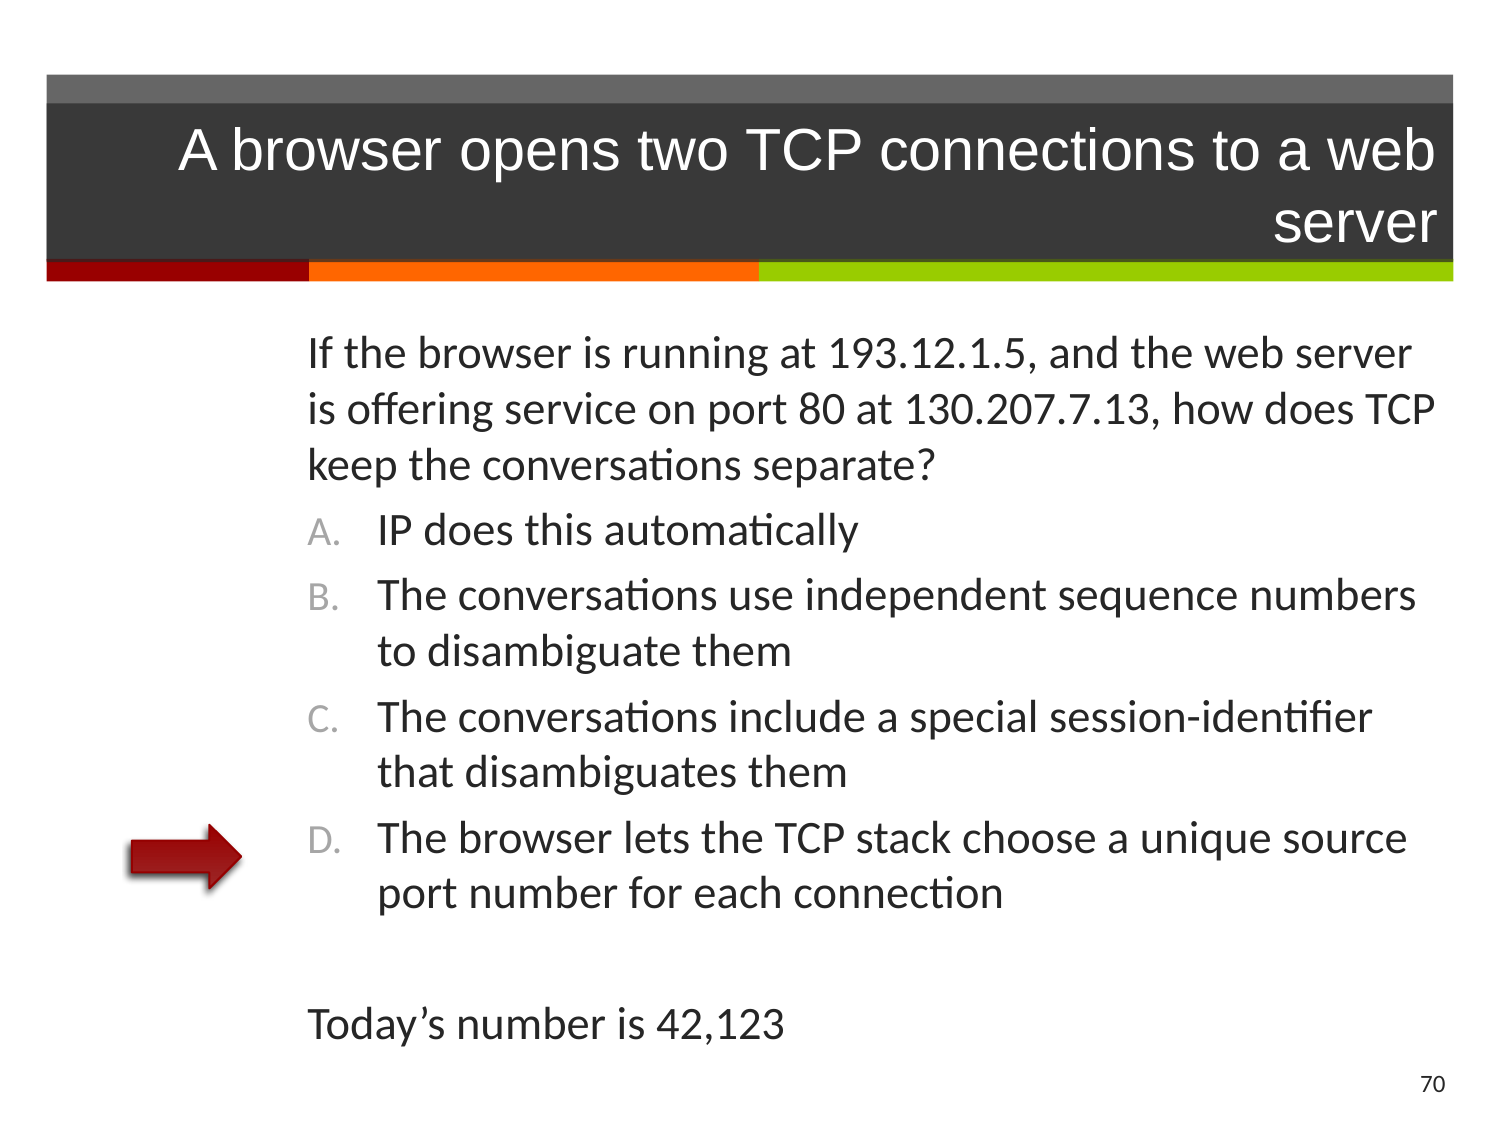

# A browser opens two TCP connections to a web server
If the browser is running at 193.12.1.5, and the web server is offering service on port 80 at 130.207.7.13, how does TCP keep the conversations separate?
IP does this automatically
The conversations use independent sequence numbers to disambiguate them
The conversations include a special session-identifier that disambiguates them
The browser lets the TCP stack choose a unique source port number for each connection

Today’s number is 42,123

70